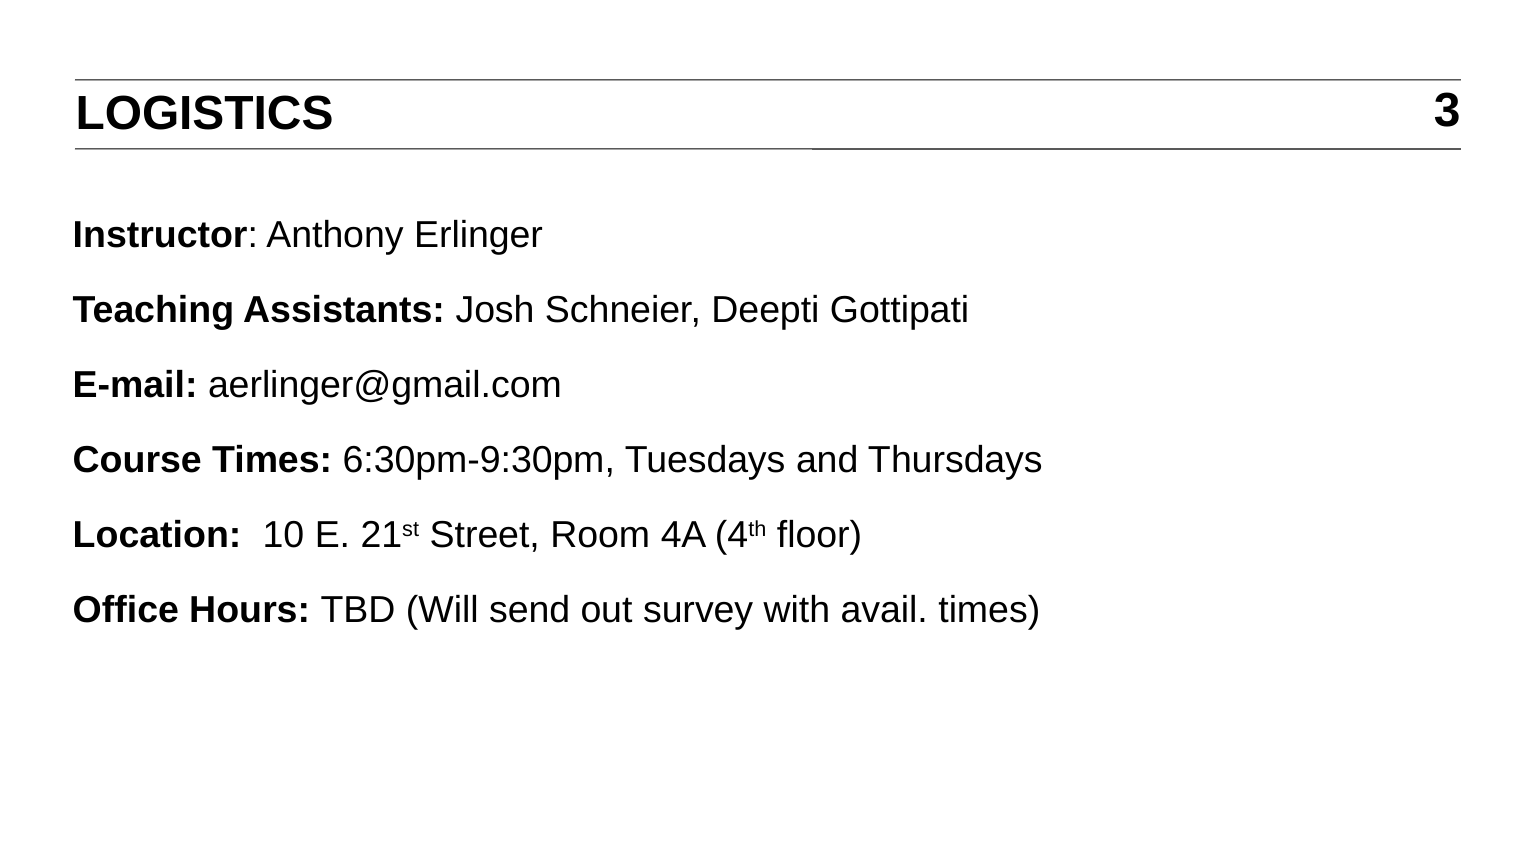

Logistics

3
# Instructor: Anthony Erlinger Teaching Assistants: Josh Schneier, Deepti Gottipati E-mail: aerlinger@gmail.com Course Times: 6:30pm-9:30pm, Tuesdays and Thursdays Location:  10 E. 21st Street, Room 4A (4th floor) Office Hours: TBD (Will send out survey with avail. times)